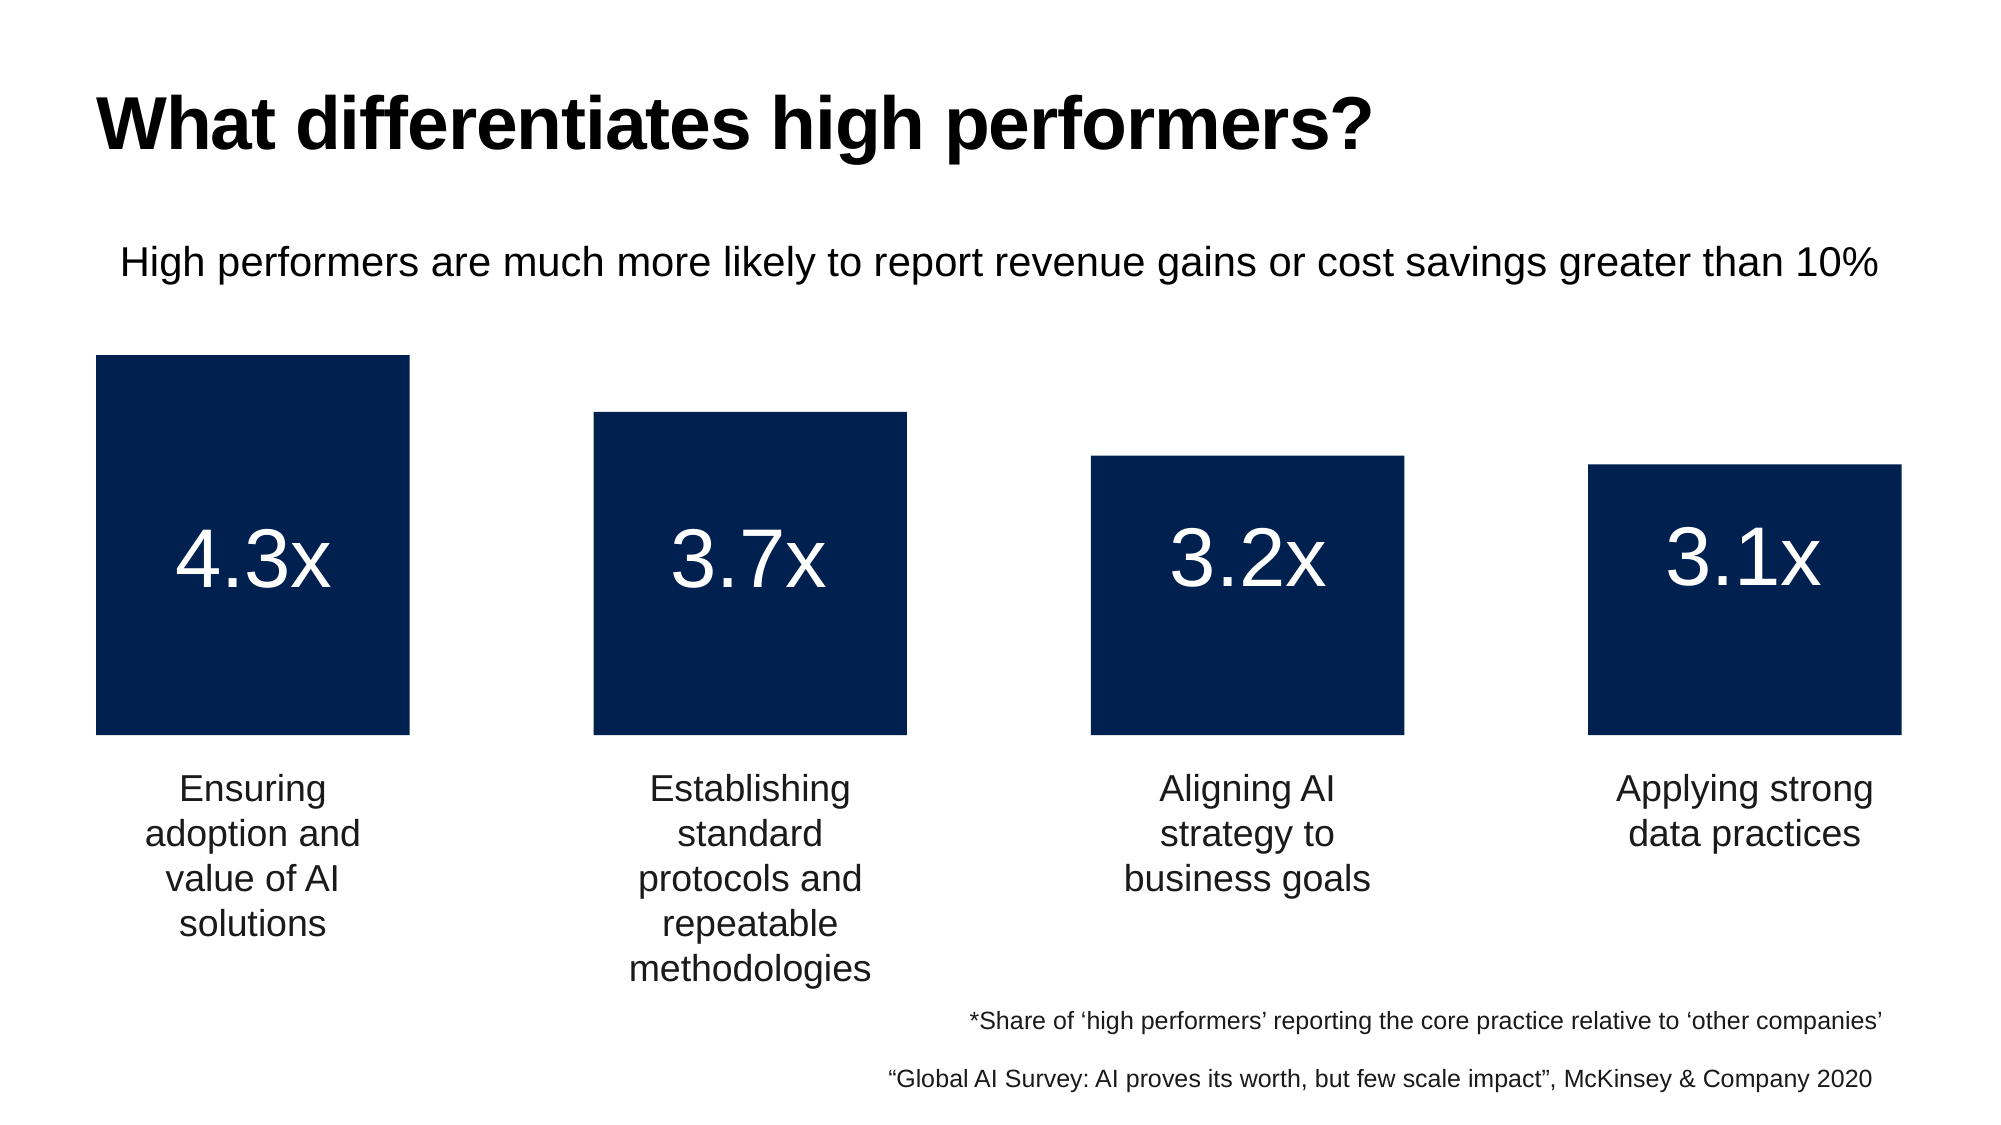

# What differentiates high performers?
High performers are much more likely to report revenue gains or cost savings greater than 10%

3.1x
3.2x
4.3x
3.7x
Ensuring adoption and value of AI solutions
Establishing standard protocols and repeatable methodologies
Aligning AI strategy to business goals
Applying strong data practices
*Share of ‘high performers’ reporting the core practice relative to ‘other companies’
“Global AI Survey: AI proves its worth, but few scale impact”, McKinsey & Company 2020